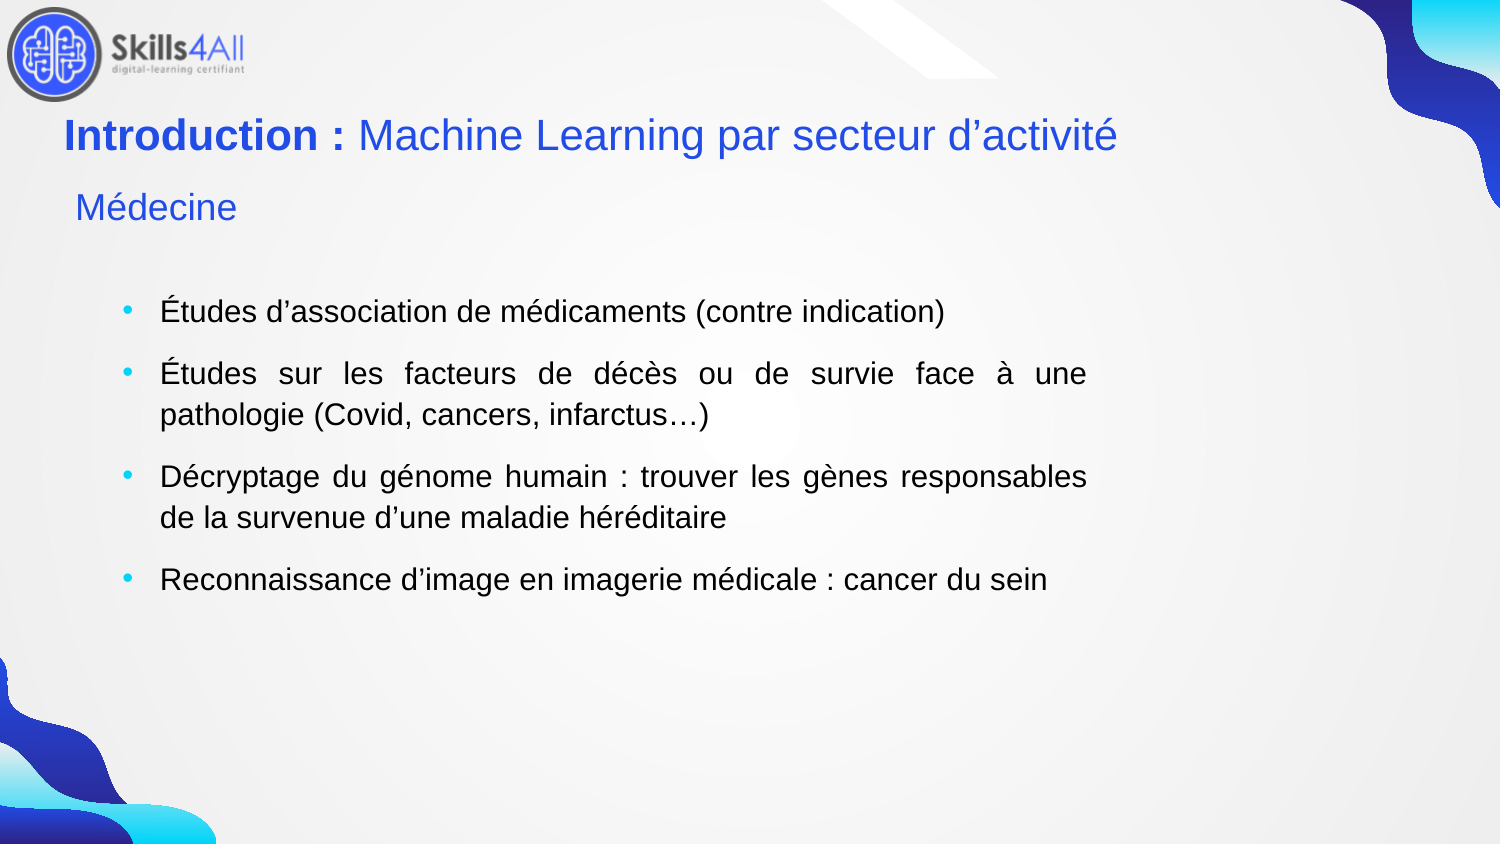

25
# Introduction : Machine Learning par secteur d’activité
Médecine
Études d’association de médicaments (contre indication)
Études sur les facteurs de décès ou de survie face à une pathologie (Covid, cancers, infarctus…)
Décryptage du génome humain : trouver les gènes responsables de la survenue d’une maladie héréditaire
Reconnaissance d’image en imagerie médicale : cancer du sein